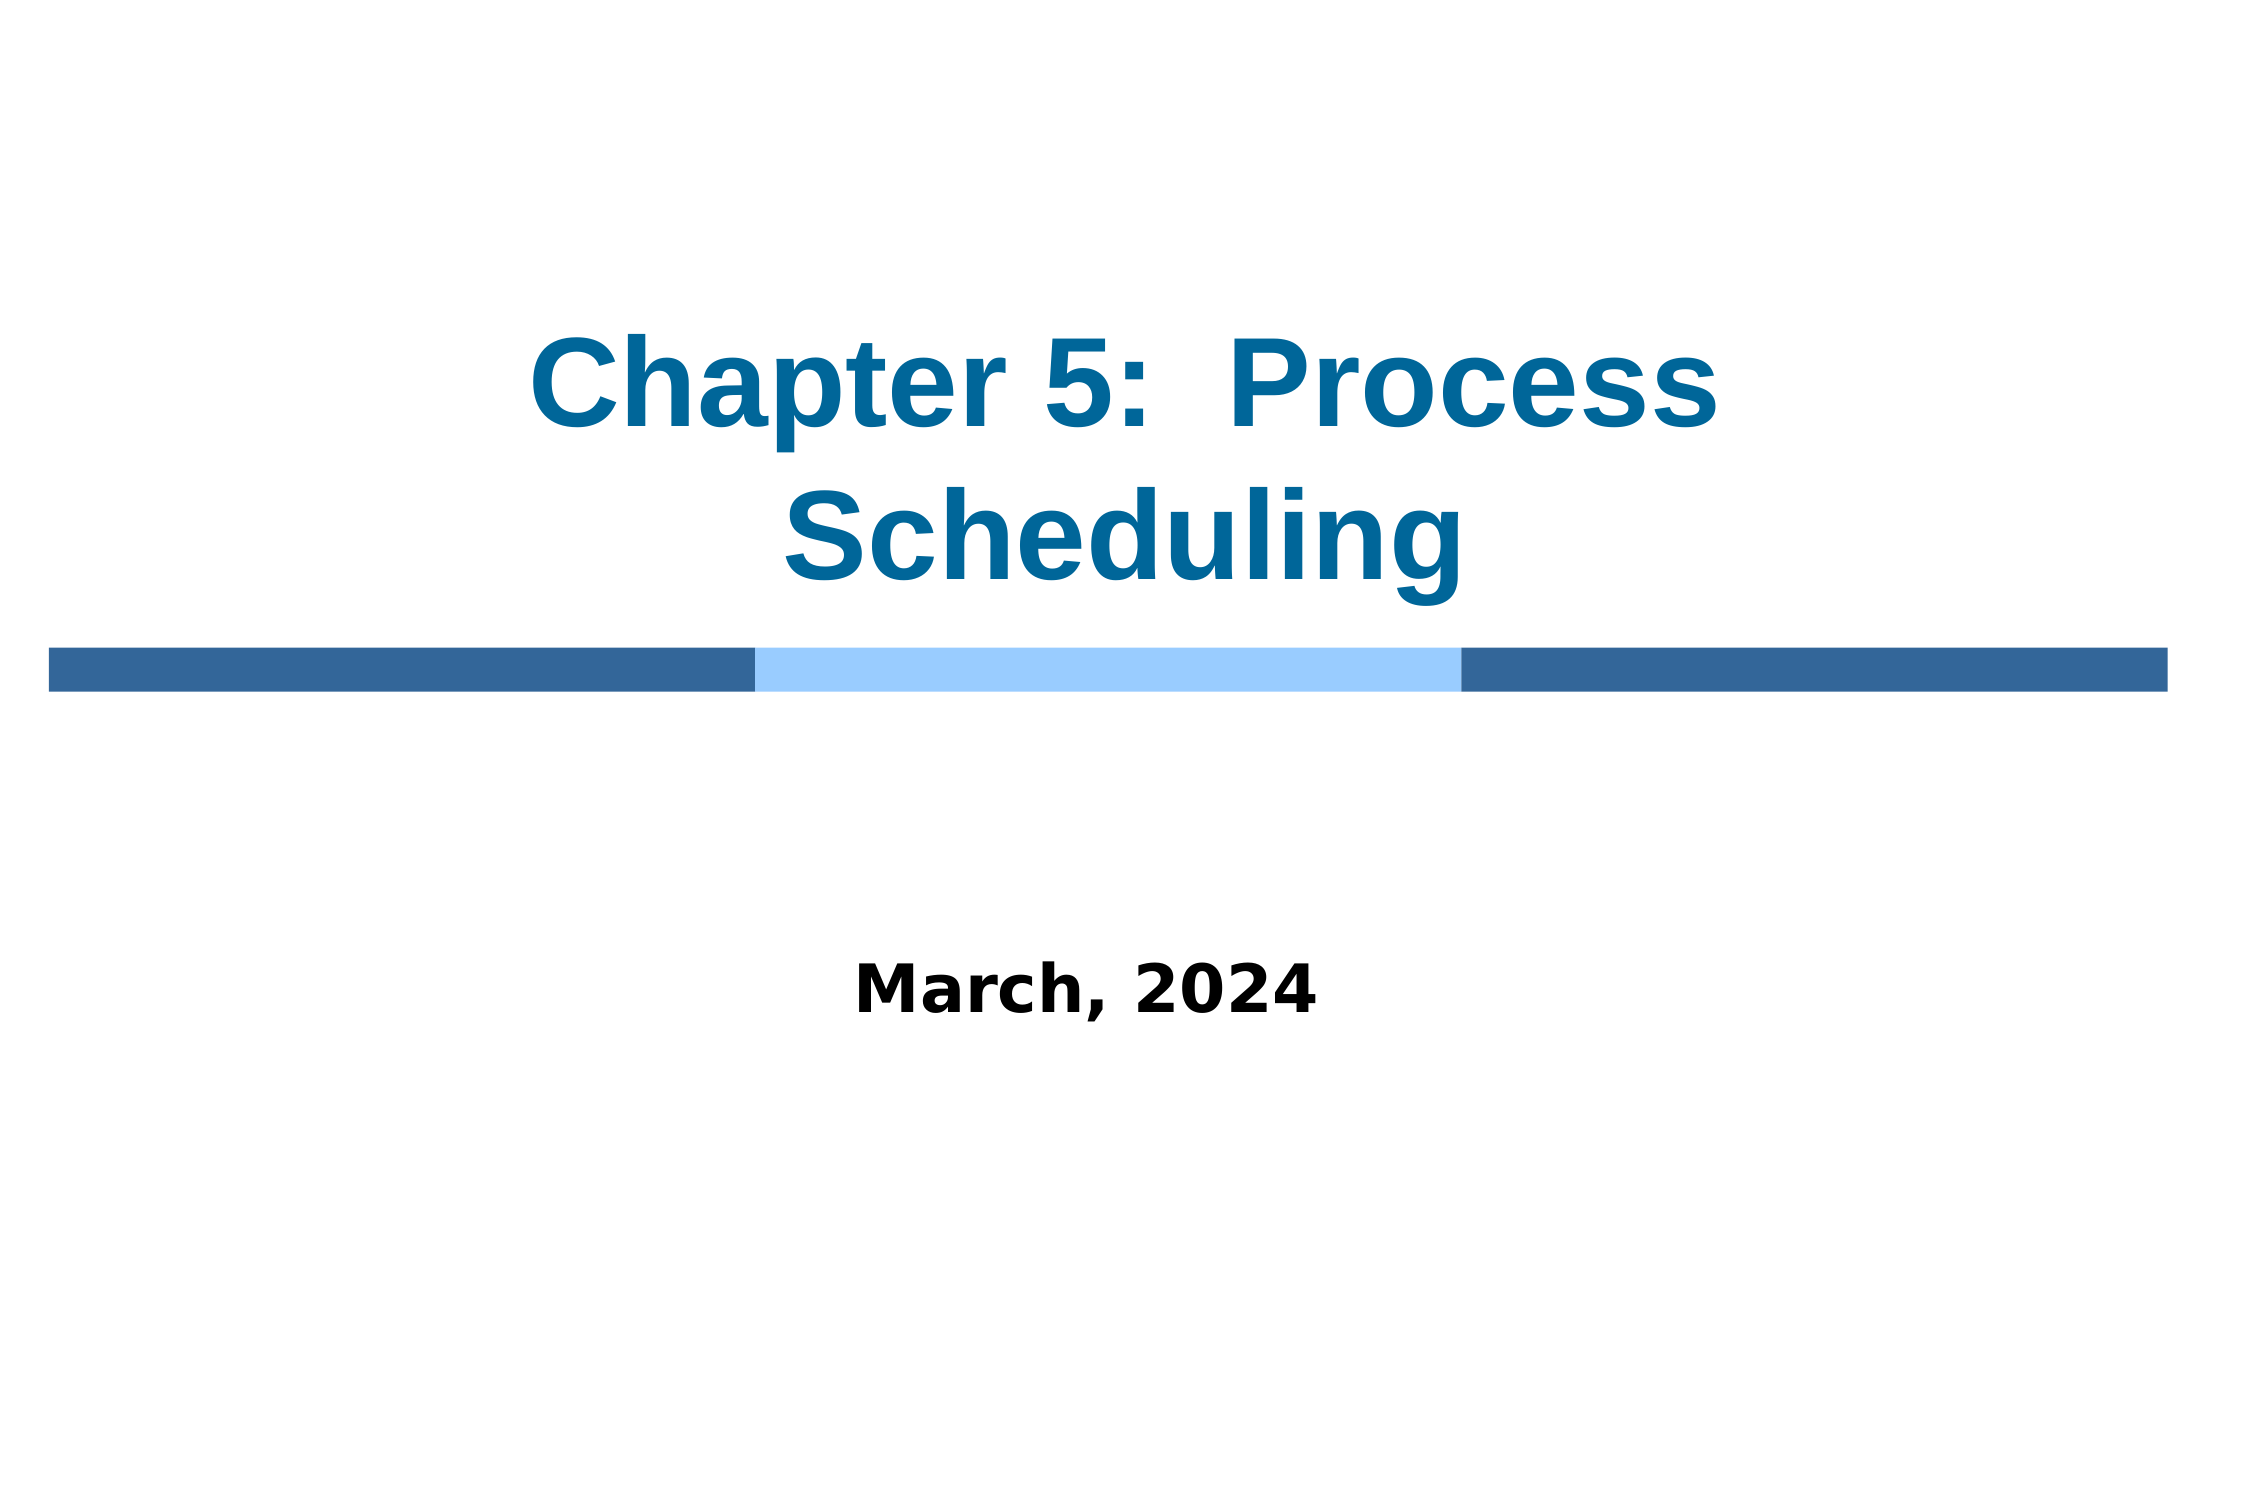

# Chapter 5:  Process Scheduling
March, 2024